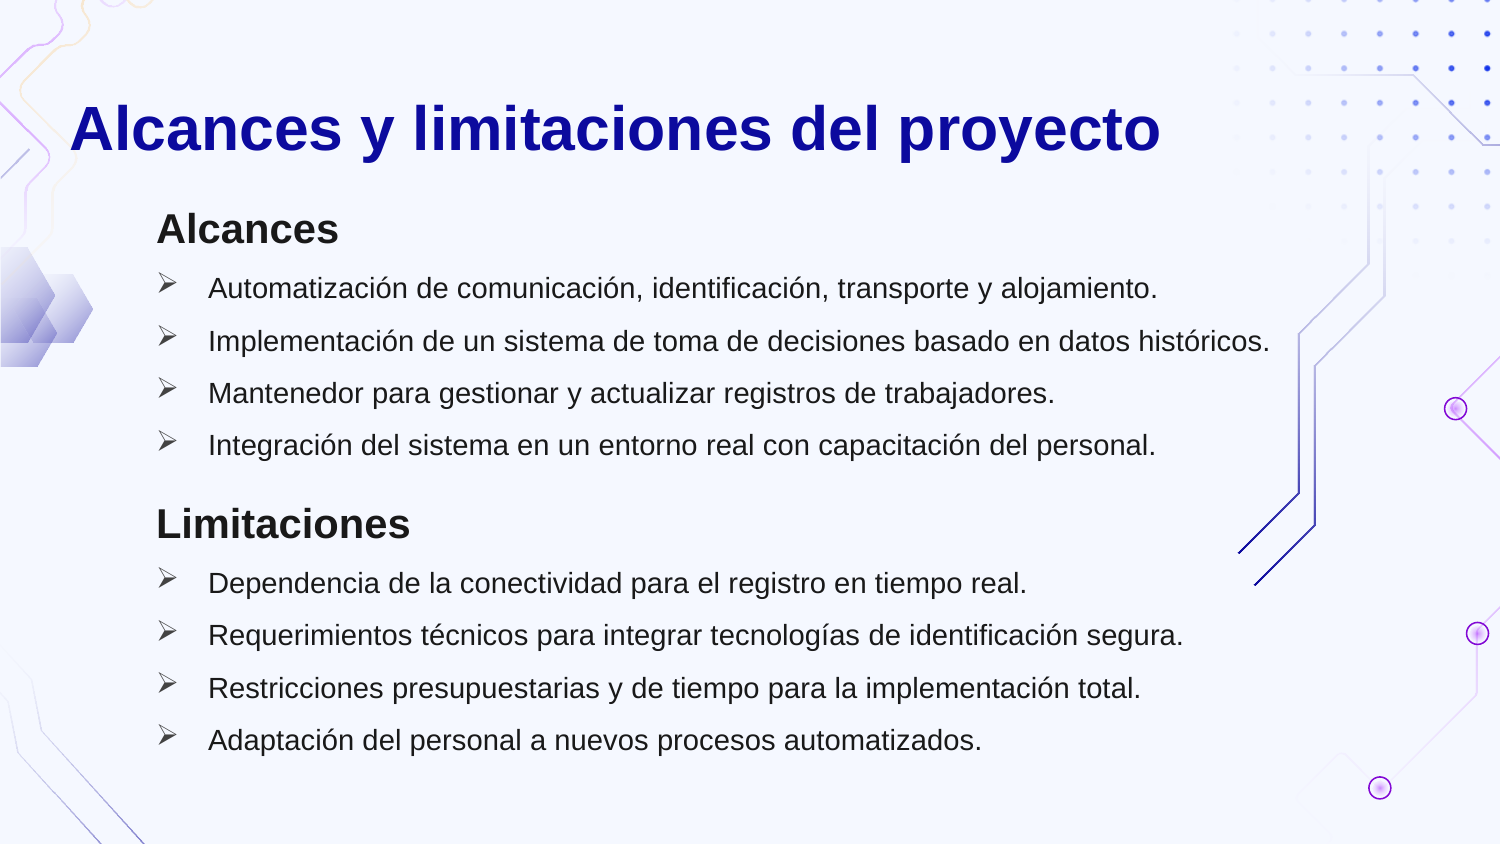

# Alcances y limitaciones del proyecto
Alcances
Automatización de comunicación, identificación, transporte y alojamiento.
Implementación de un sistema de toma de decisiones basado en datos históricos.
Mantenedor para gestionar y actualizar registros de trabajadores.
Integración del sistema en un entorno real con capacitación del personal.

Limitaciones
Dependencia de la conectividad para el registro en tiempo real.
Requerimientos técnicos para integrar tecnologías de identificación segura.
Restricciones presupuestarias y de tiempo para la implementación total.
Adaptación del personal a nuevos procesos automatizados.